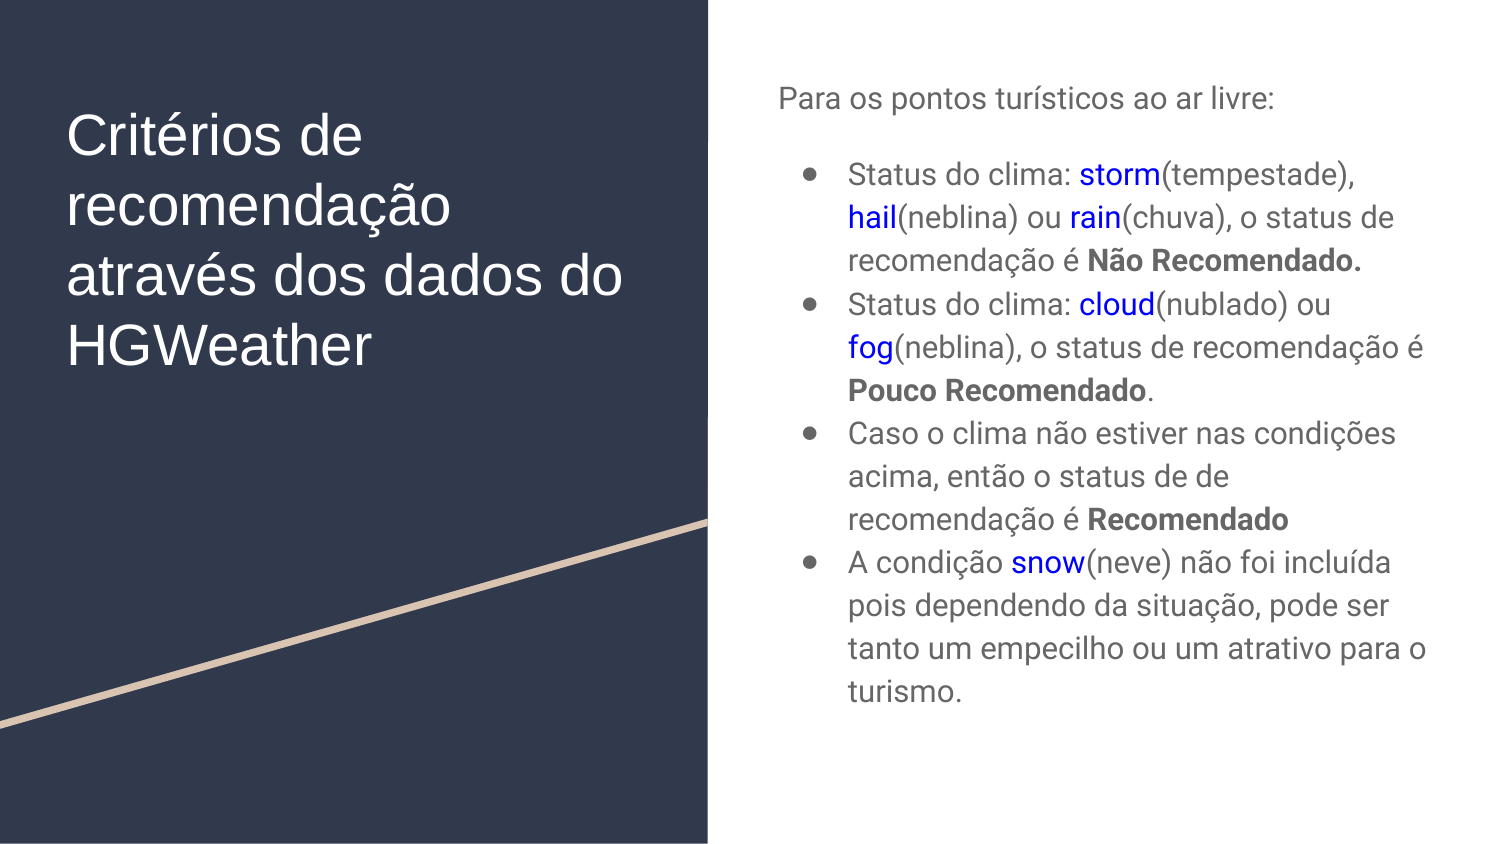

Para os pontos turísticos ao ar livre:
Status do clima: storm(tempestade), hail(neblina) ou rain(chuva), o status de recomendação é Não Recomendado.
Status do clima: cloud(nublado) ou fog(neblina), o status de recomendação é Pouco Recomendado.
Caso o clima não estiver nas condições acima, então o status de de recomendação é Recomendado
A condição snow(neve) não foi incluída pois dependendo da situação, pode ser tanto um empecilho ou um atrativo para o turismo.

# Critérios de recomendação através dos dados do HGWeather